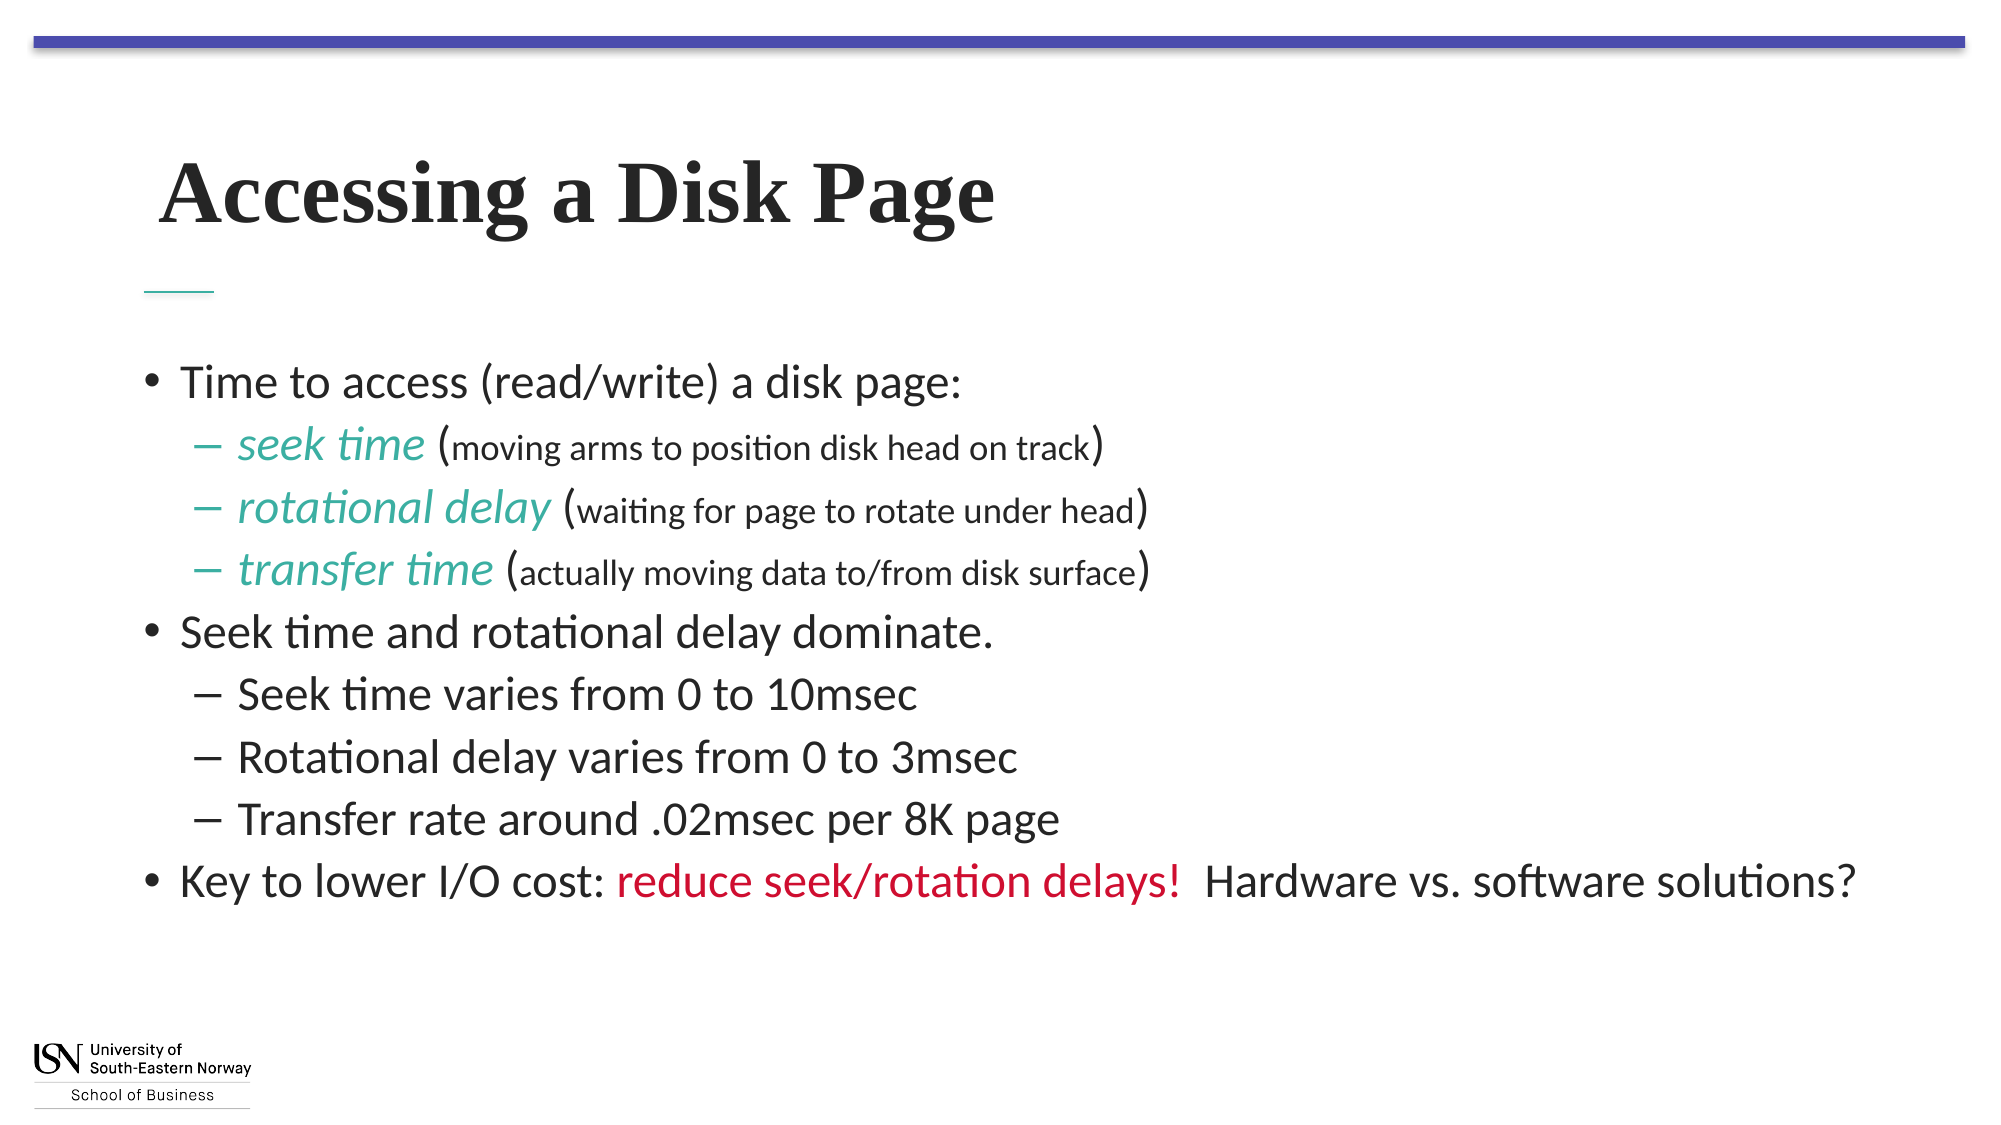

# Accessing a Disk Page
Time to access (read/write) a disk page:
seek time (moving arms to position disk head on track)
rotational delay (waiting for page to rotate under head)
transfer time (actually moving data to/from disk surface)
Seek time and rotational delay dominate.
Seek time varies from 0 to 10msec
Rotational delay varies from 0 to 3msec
Transfer rate around .02msec per 8K page
Key to lower I/O cost: reduce seek/rotation delays!  Hardware vs. software solutions?